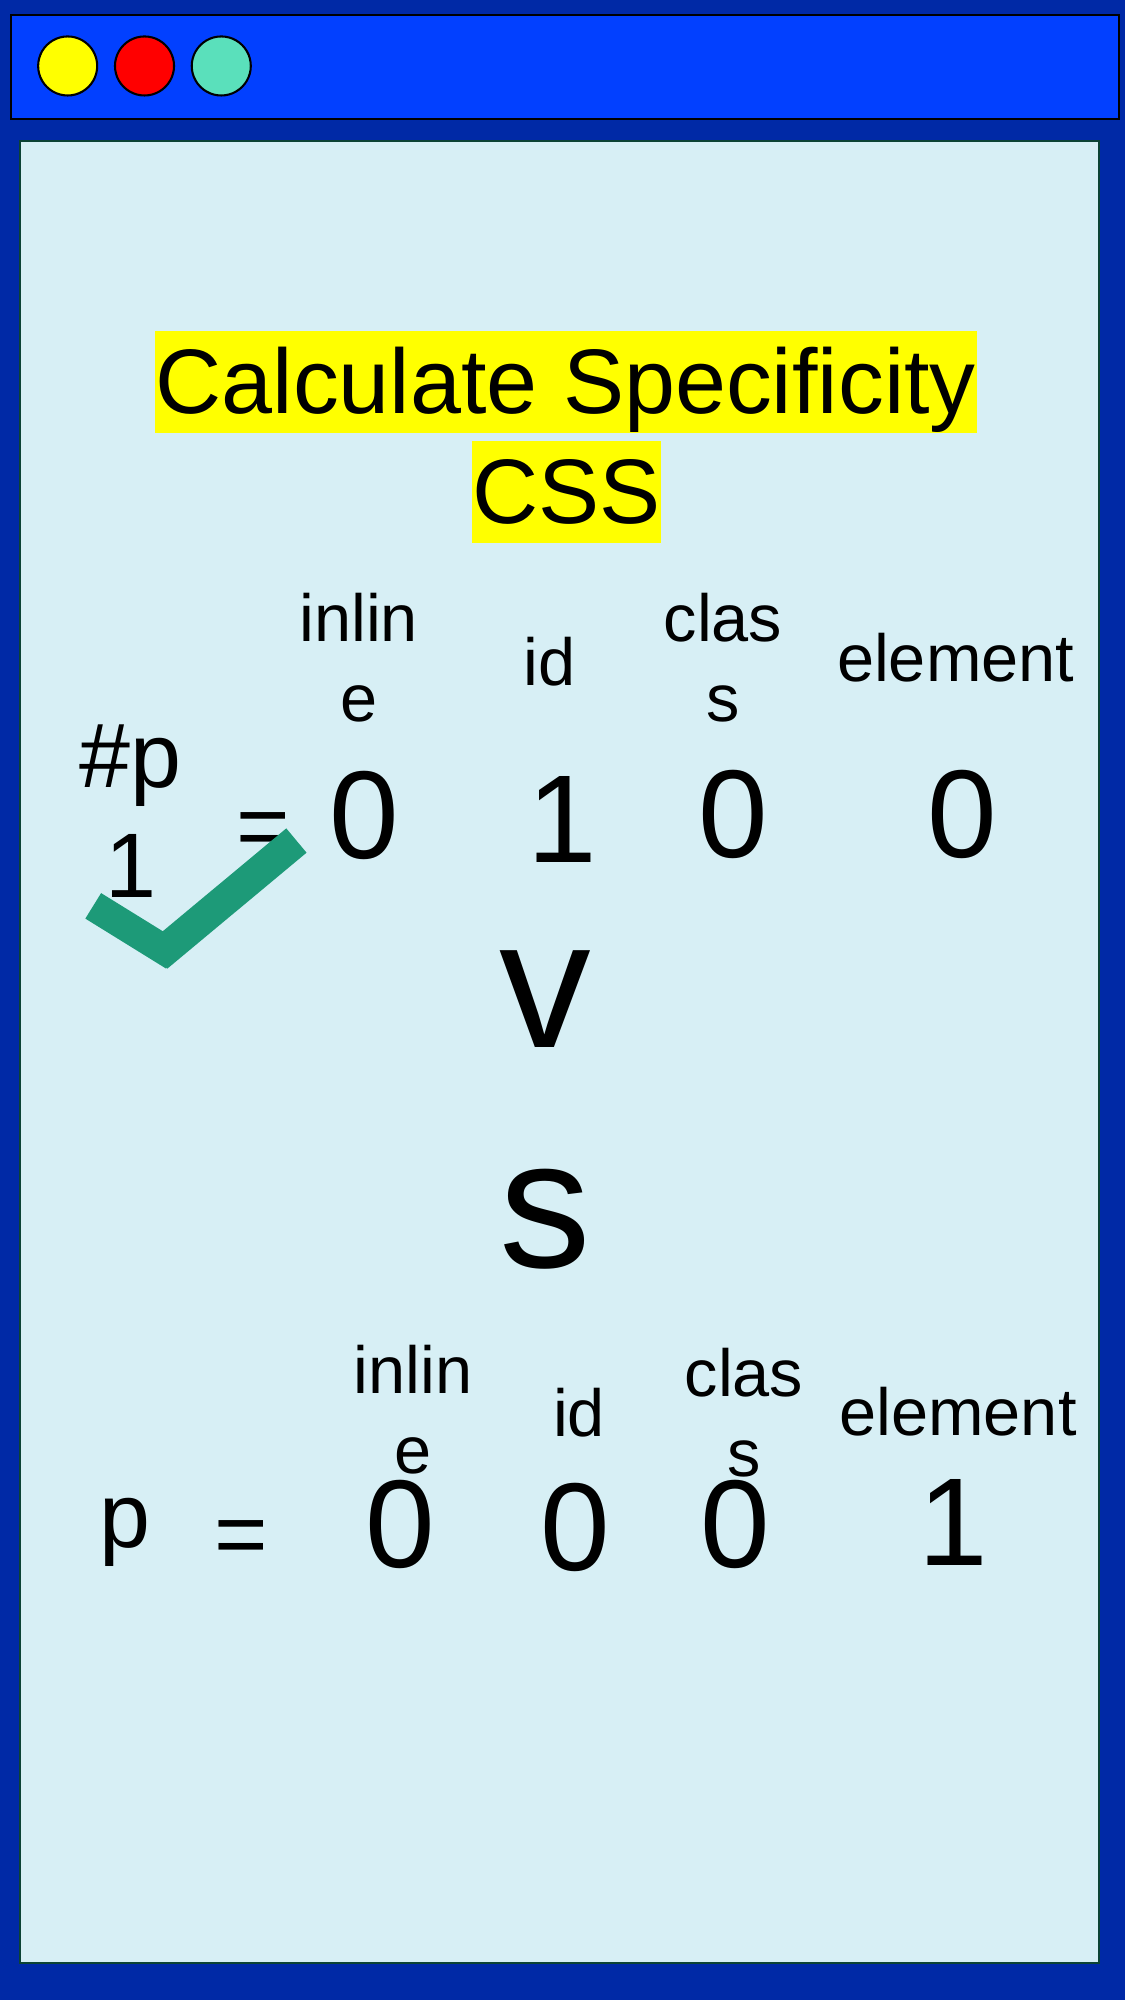

Calculate Specificity CSS
inline
element
class
id
#p1
p
0
0
0
1
=

vs
inline
element
id
class
1
0
0
0
=